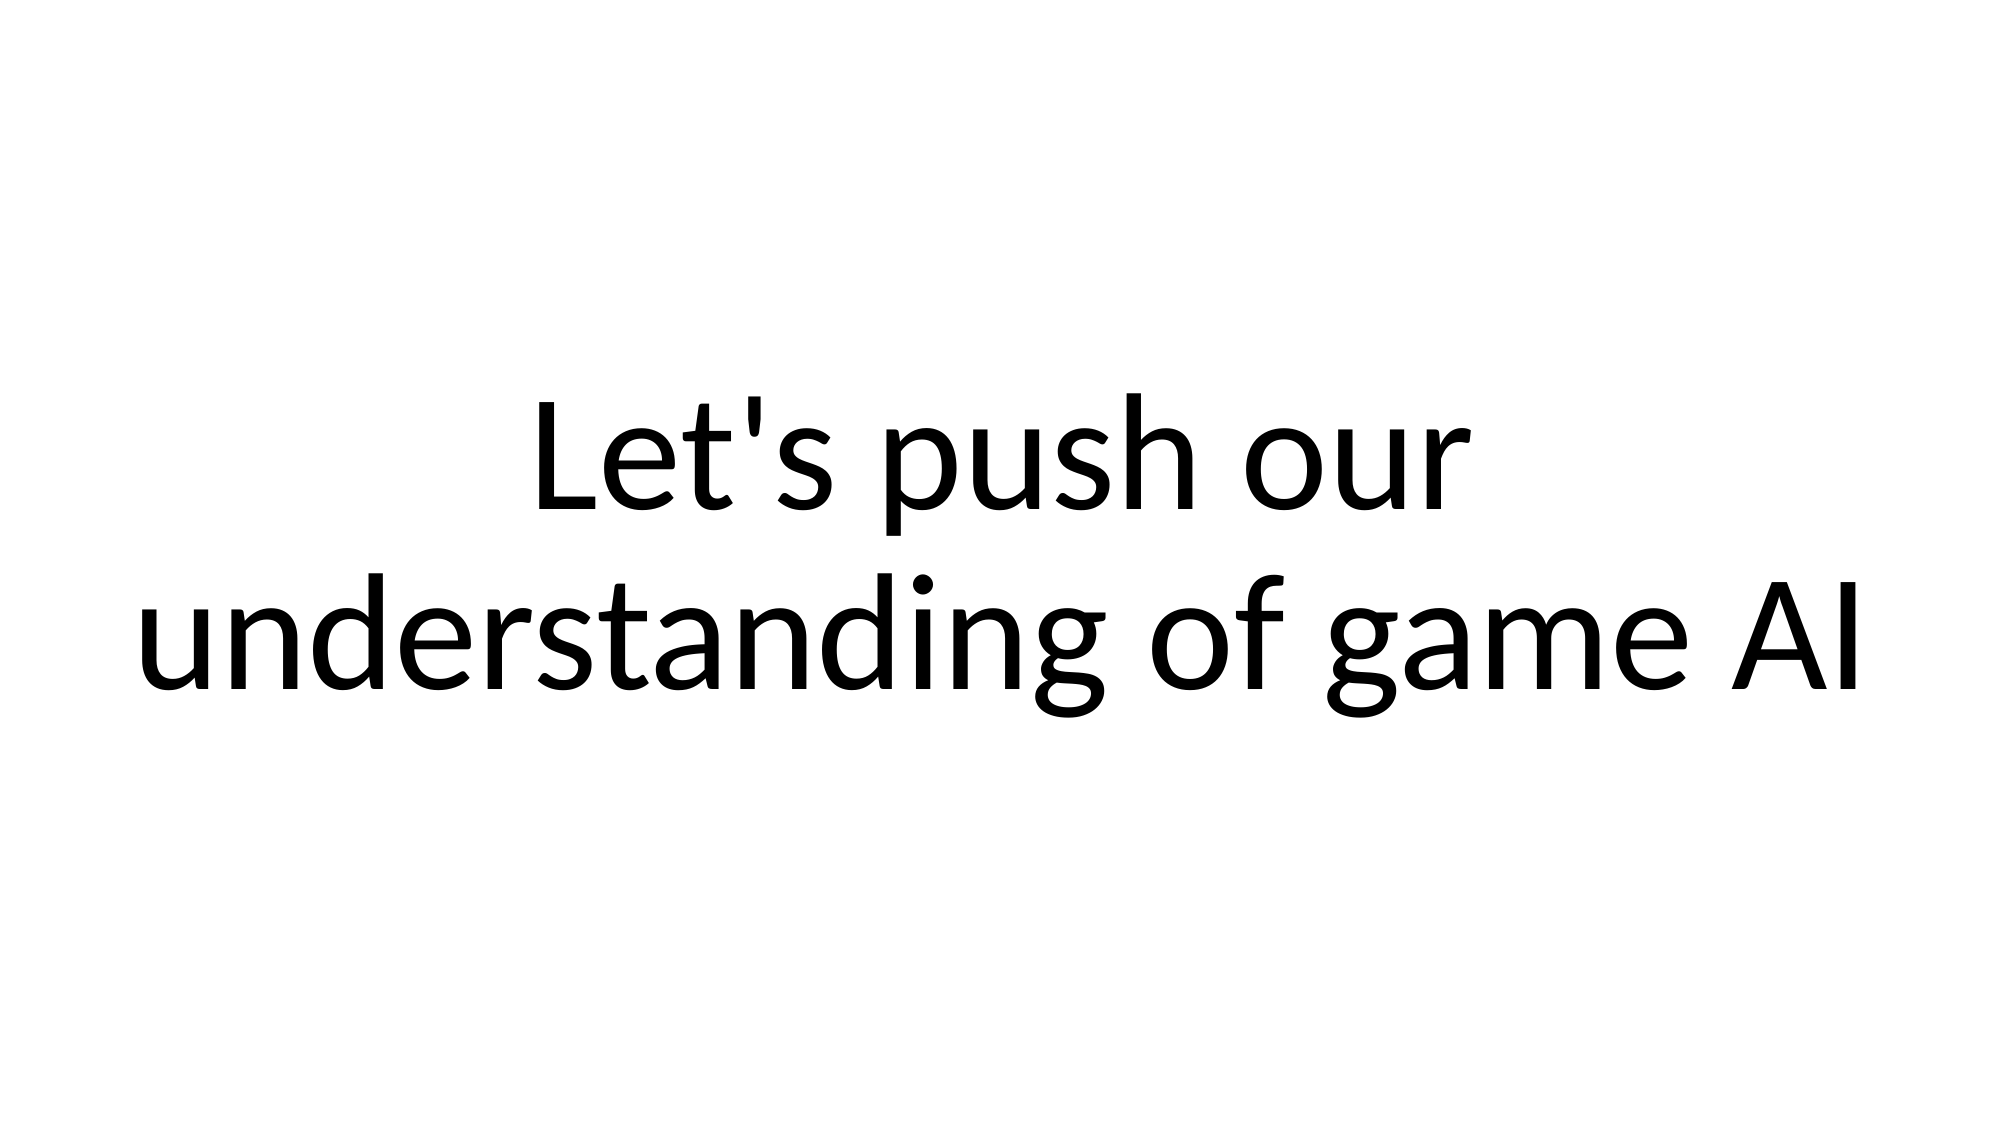

# Let's push our understanding of game AI